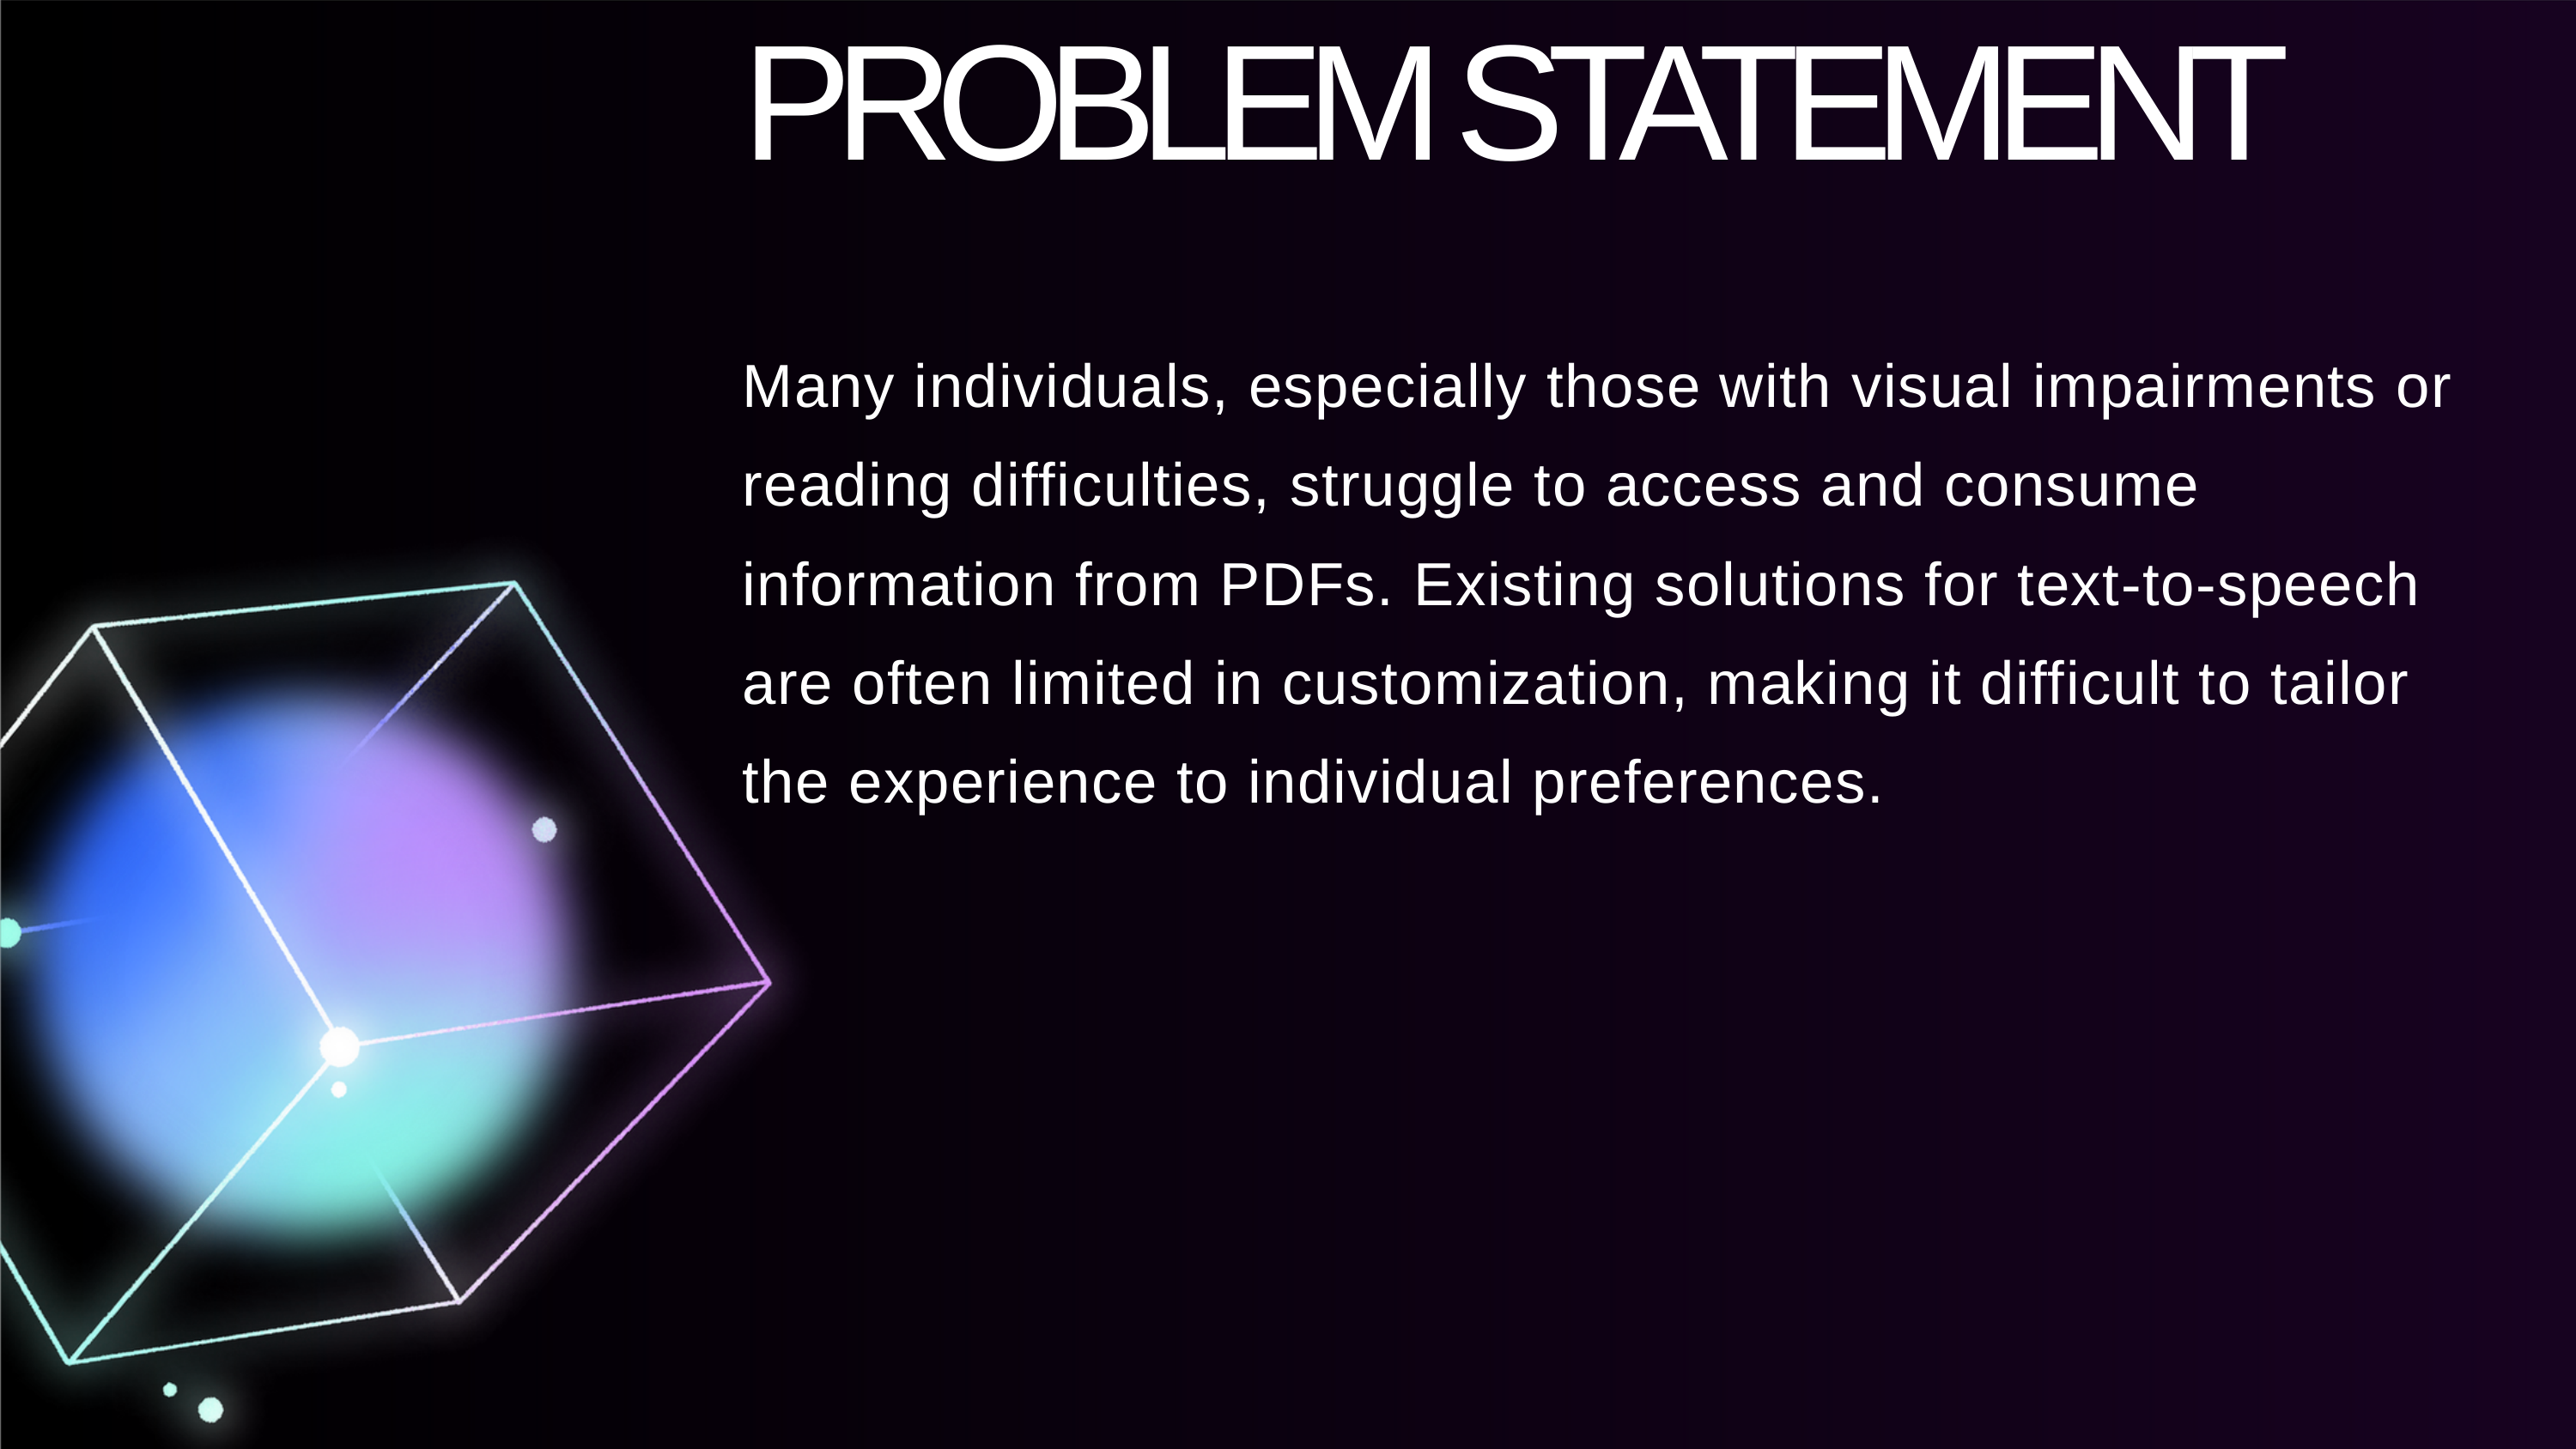

PROBLEM STATEMENT

Many individuals, especially those with visual impairments or reading difficulties, struggle to access and consume information from PDFs. Existing solutions for text-to-speech are often limited in customization, making it difficult to tailor the experience to individual preferences.